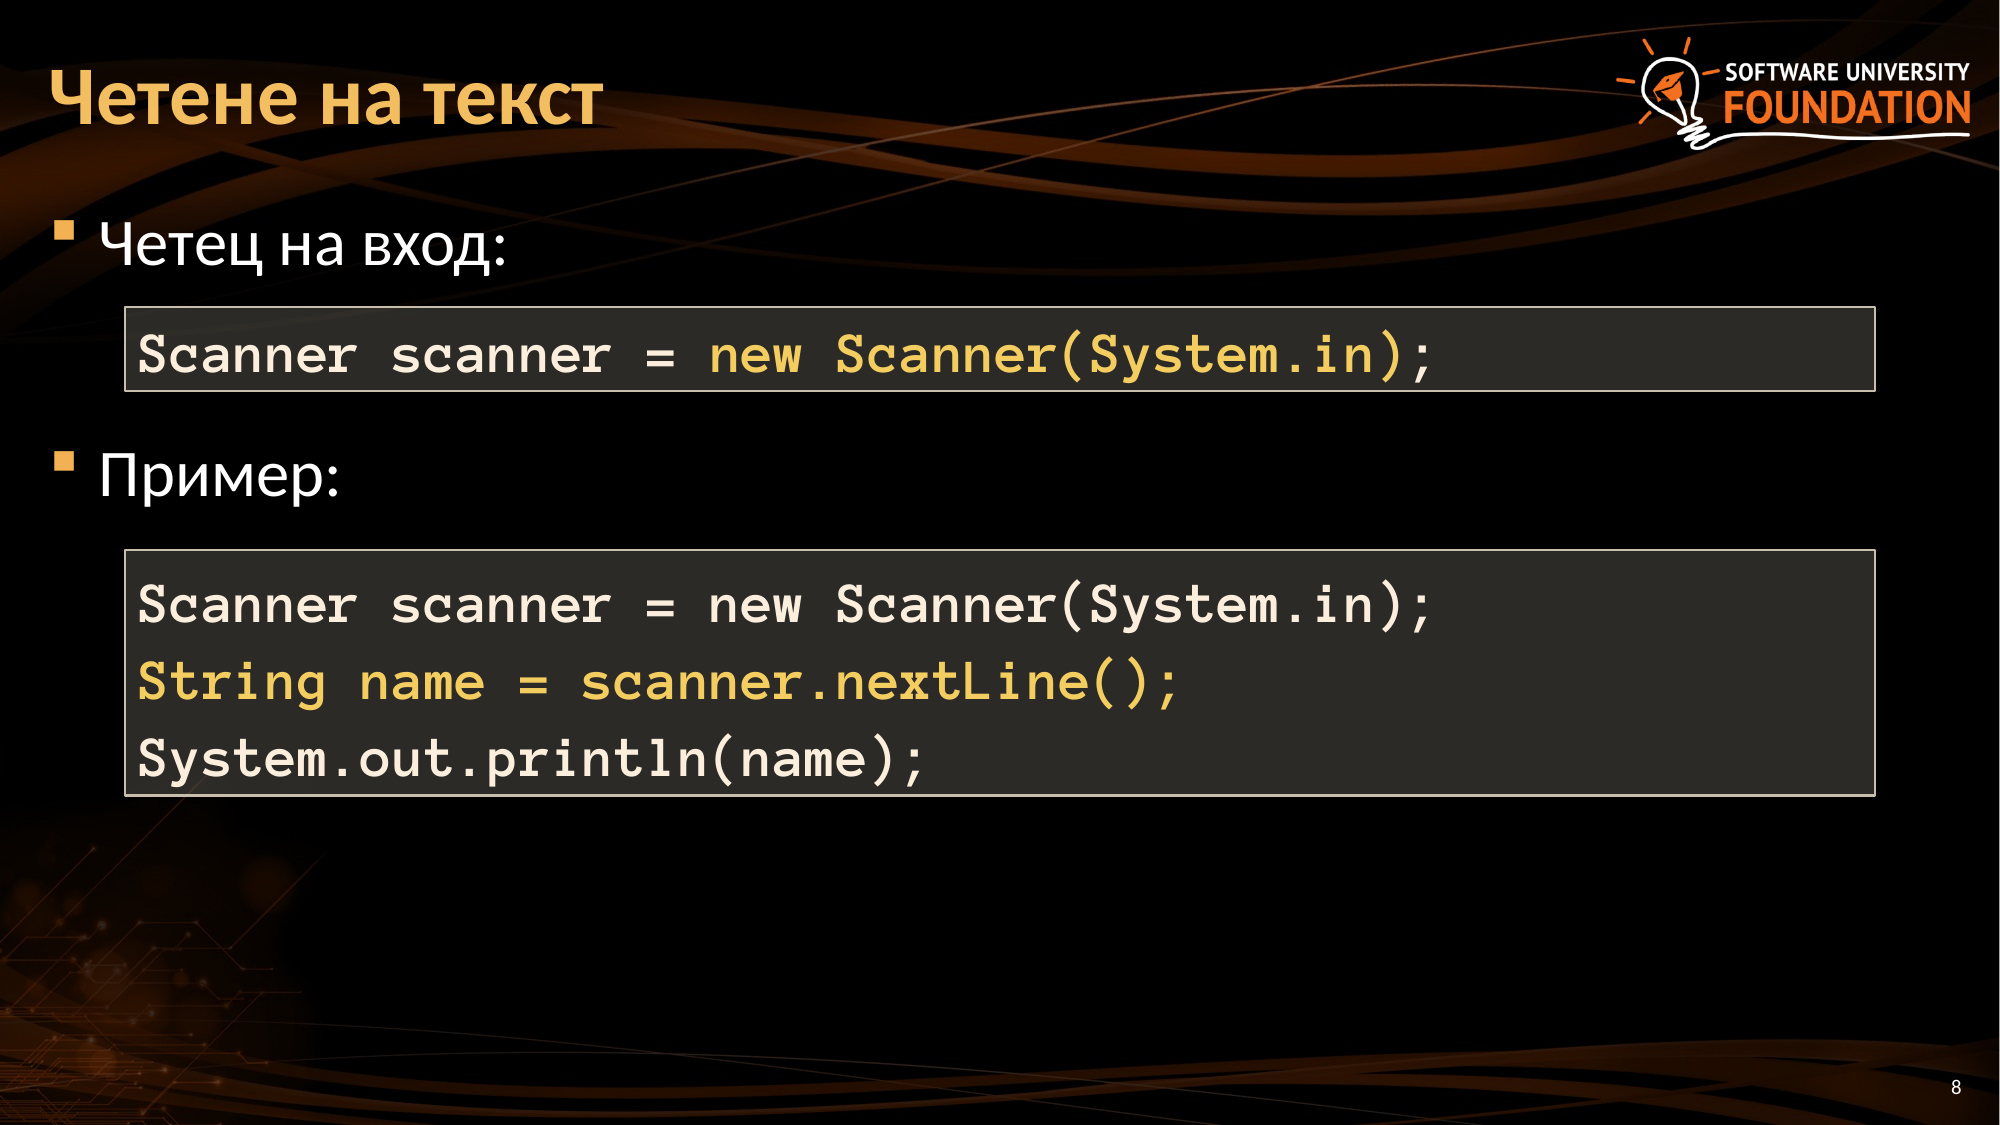

# Четене на текст
Четец на вход:

Пример:
Scanner scanner = new Scanner(System.in);
Scanner scanner = new Scanner(System.in);
String name = scanner.nextLine();
System.out.println(name);
8